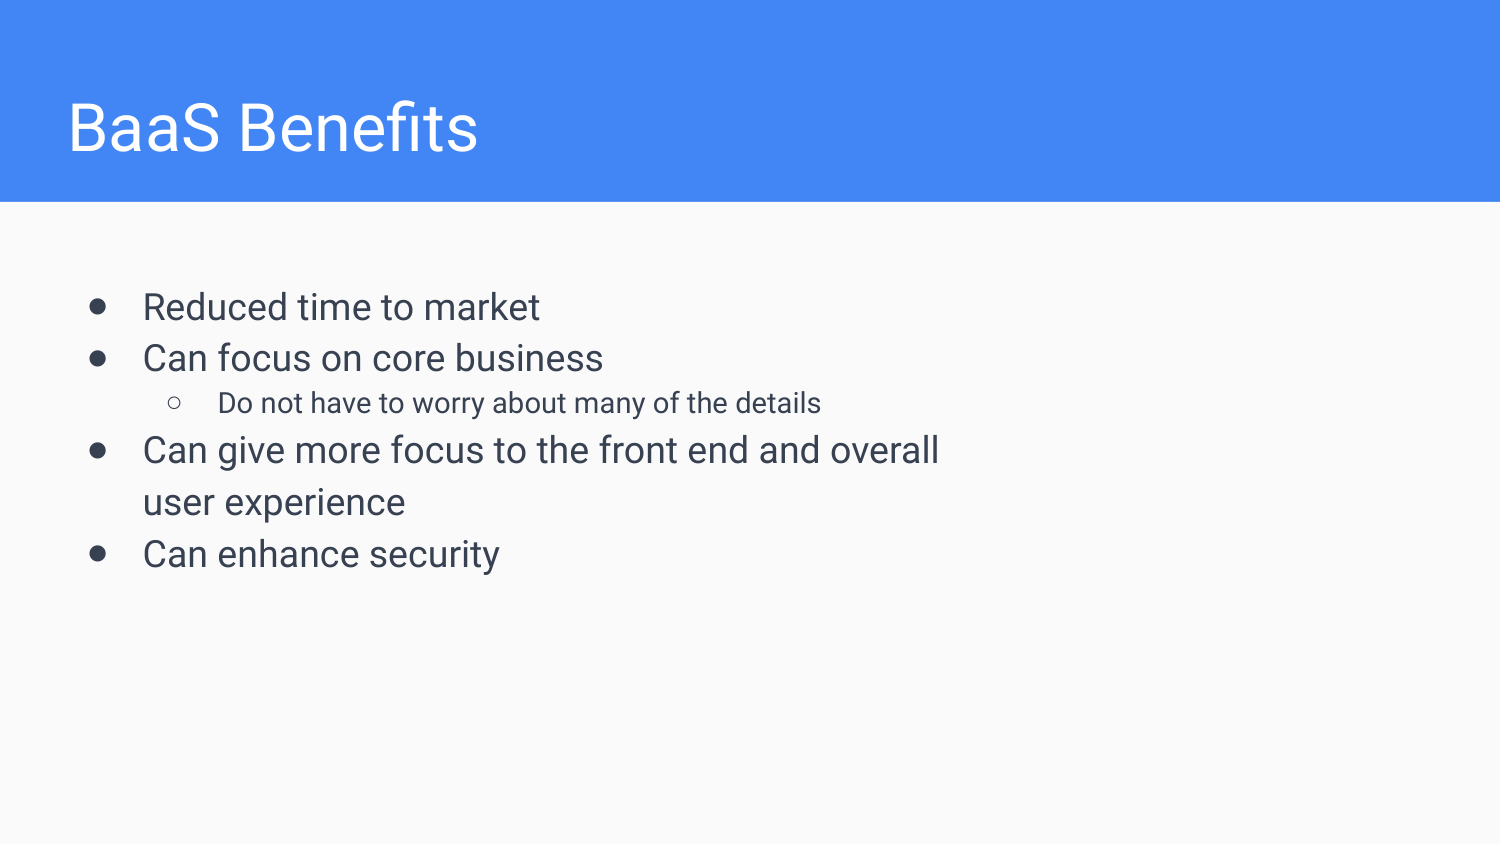

# BaaS Benefits
Reduced time to market
Can focus on core business
Do not have to worry about many of the details
Can give more focus to the front end and overall user experience
Can enhance security